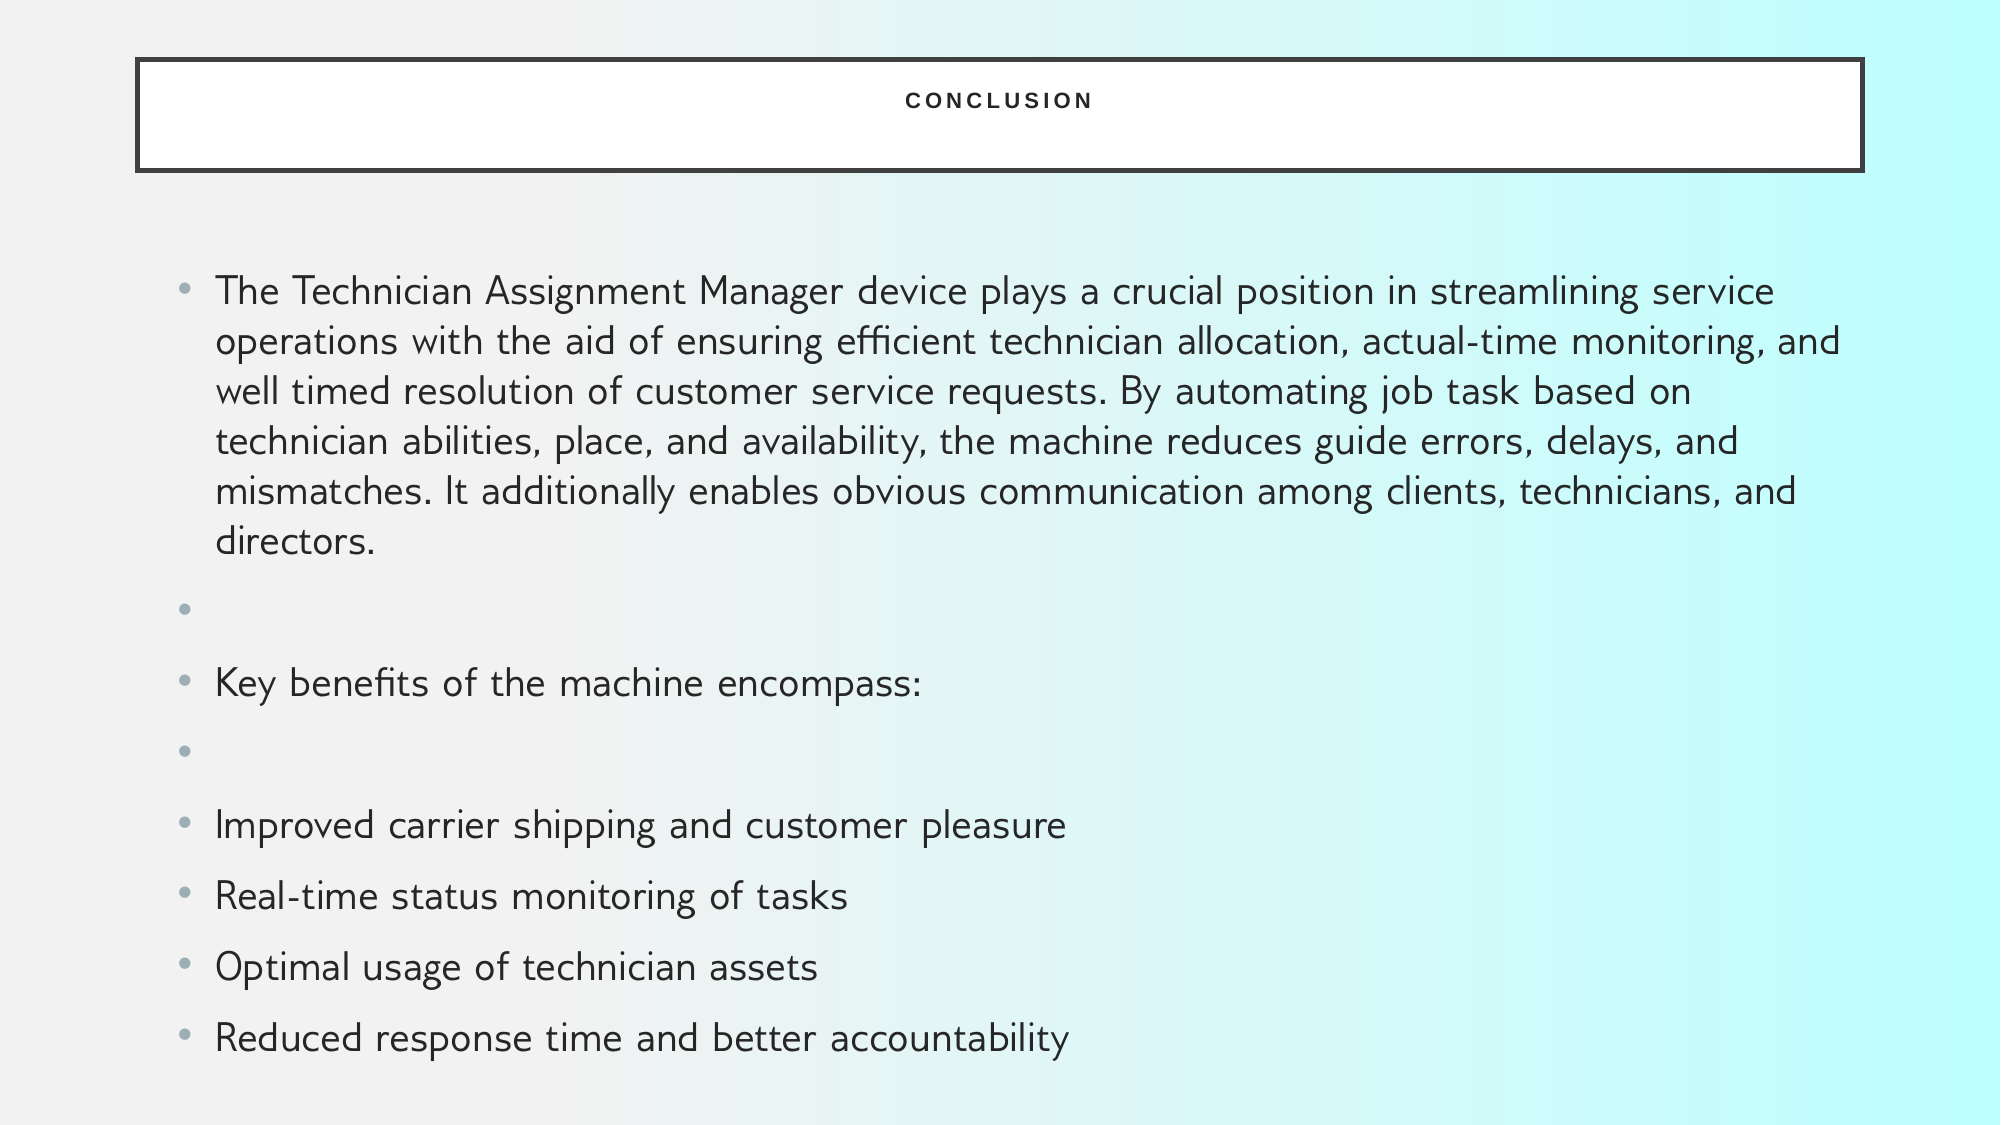

# CONCLUSION
The Technician Assignment Manager device plays a crucial position in streamlining service operations with the aid of ensuring efficient technician allocation, actual-time monitoring, and well timed resolution of customer service requests. By automating job task based on technician abilities, place, and availability, the machine reduces guide errors, delays, and mismatches. It additionally enables obvious communication among clients, technicians, and directors.

Key benefits of the machine encompass:

Improved carrier shipping and customer pleasure
Real-time status monitoring of tasks
Optimal usage of technician assets
Reduced response time and better accountability